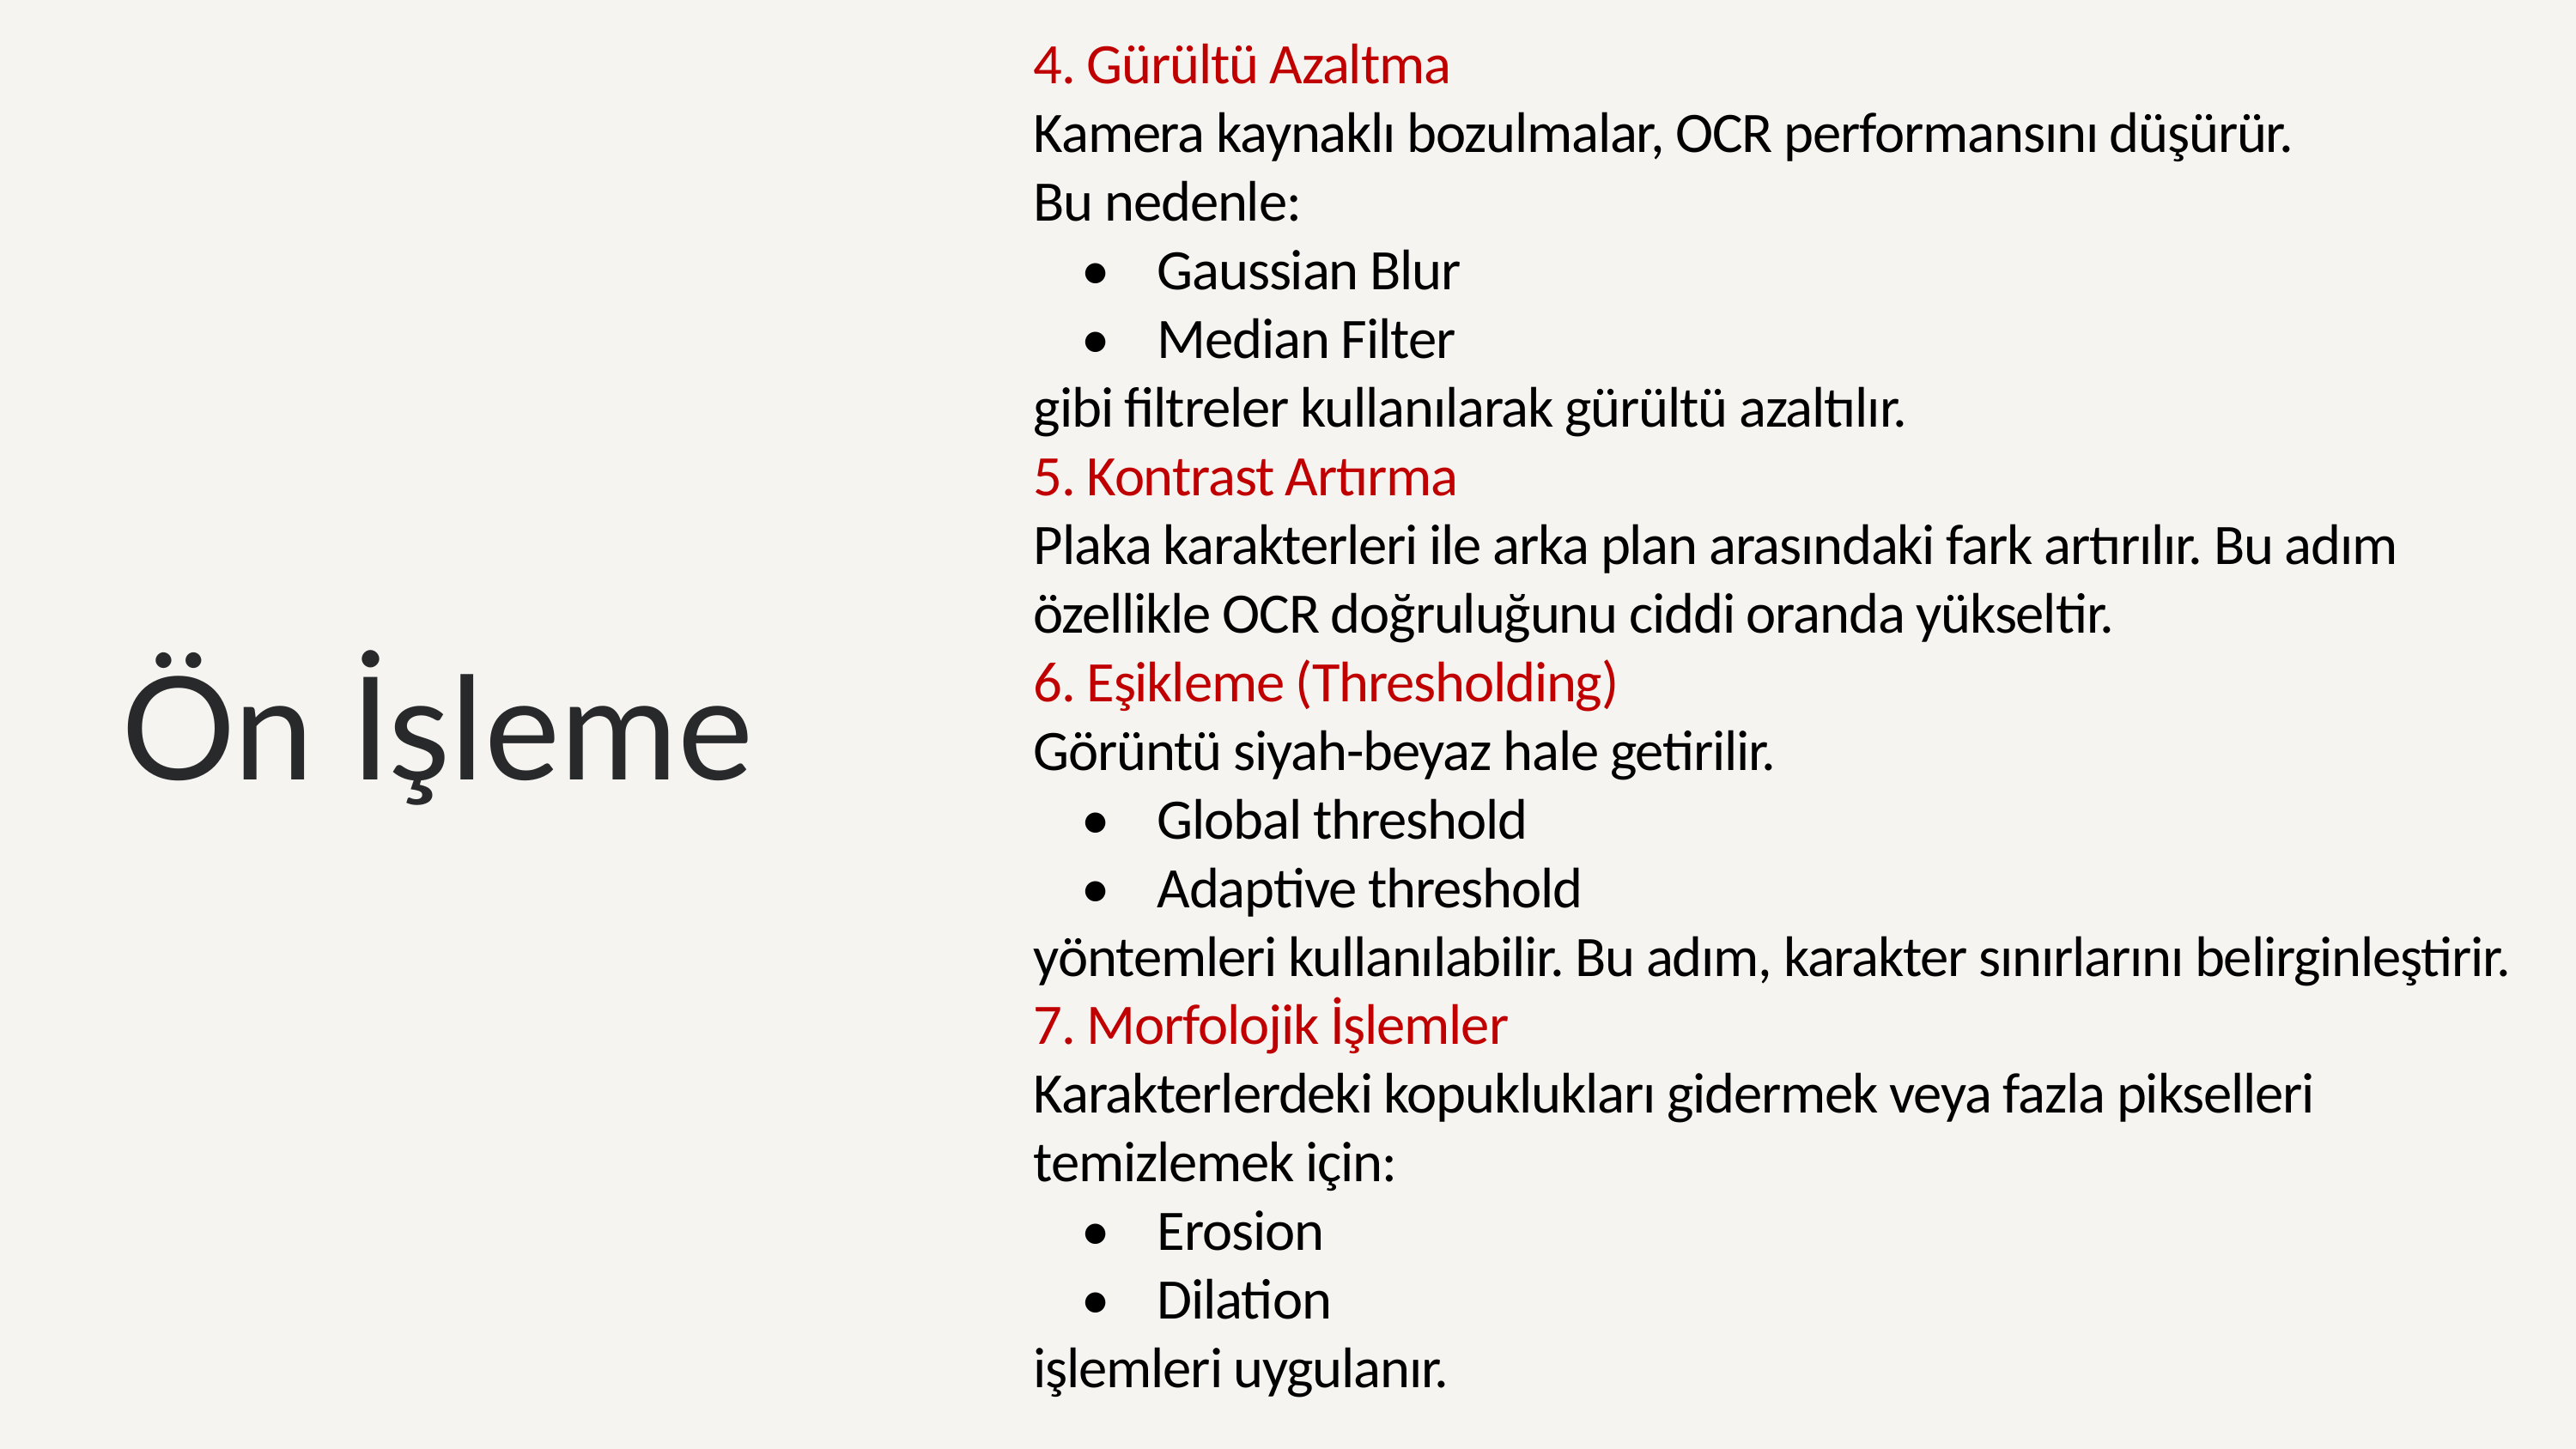

4. Gürültü Azaltma
Kamera kaynaklı bozulmalar, OCR performansını düşürür.
Bu nedenle:
    •    Gaussian Blur
    •    Median Filter
gibi filtreler kullanılarak gürültü azaltılır.
5. Kontrast Artırma
Plaka karakterleri ile arka plan arasındaki fark artırılır. Bu adım özellikle OCR doğruluğunu ciddi oranda yükseltir.
6. Eşikleme (Thresholding)
Görüntü siyah-beyaz hale getirilir.
    •    Global threshold
    •    Adaptive threshold
yöntemleri kullanılabilir. Bu adım, karakter sınırlarını belirginleştirir.
7. Morfolojik İşlemler
Karakterlerdeki kopuklukları gidermek veya fazla pikselleri temizlemek için:
    •    Erosion
    •    Dilation
işlemleri uygulanır.

Ön İşleme